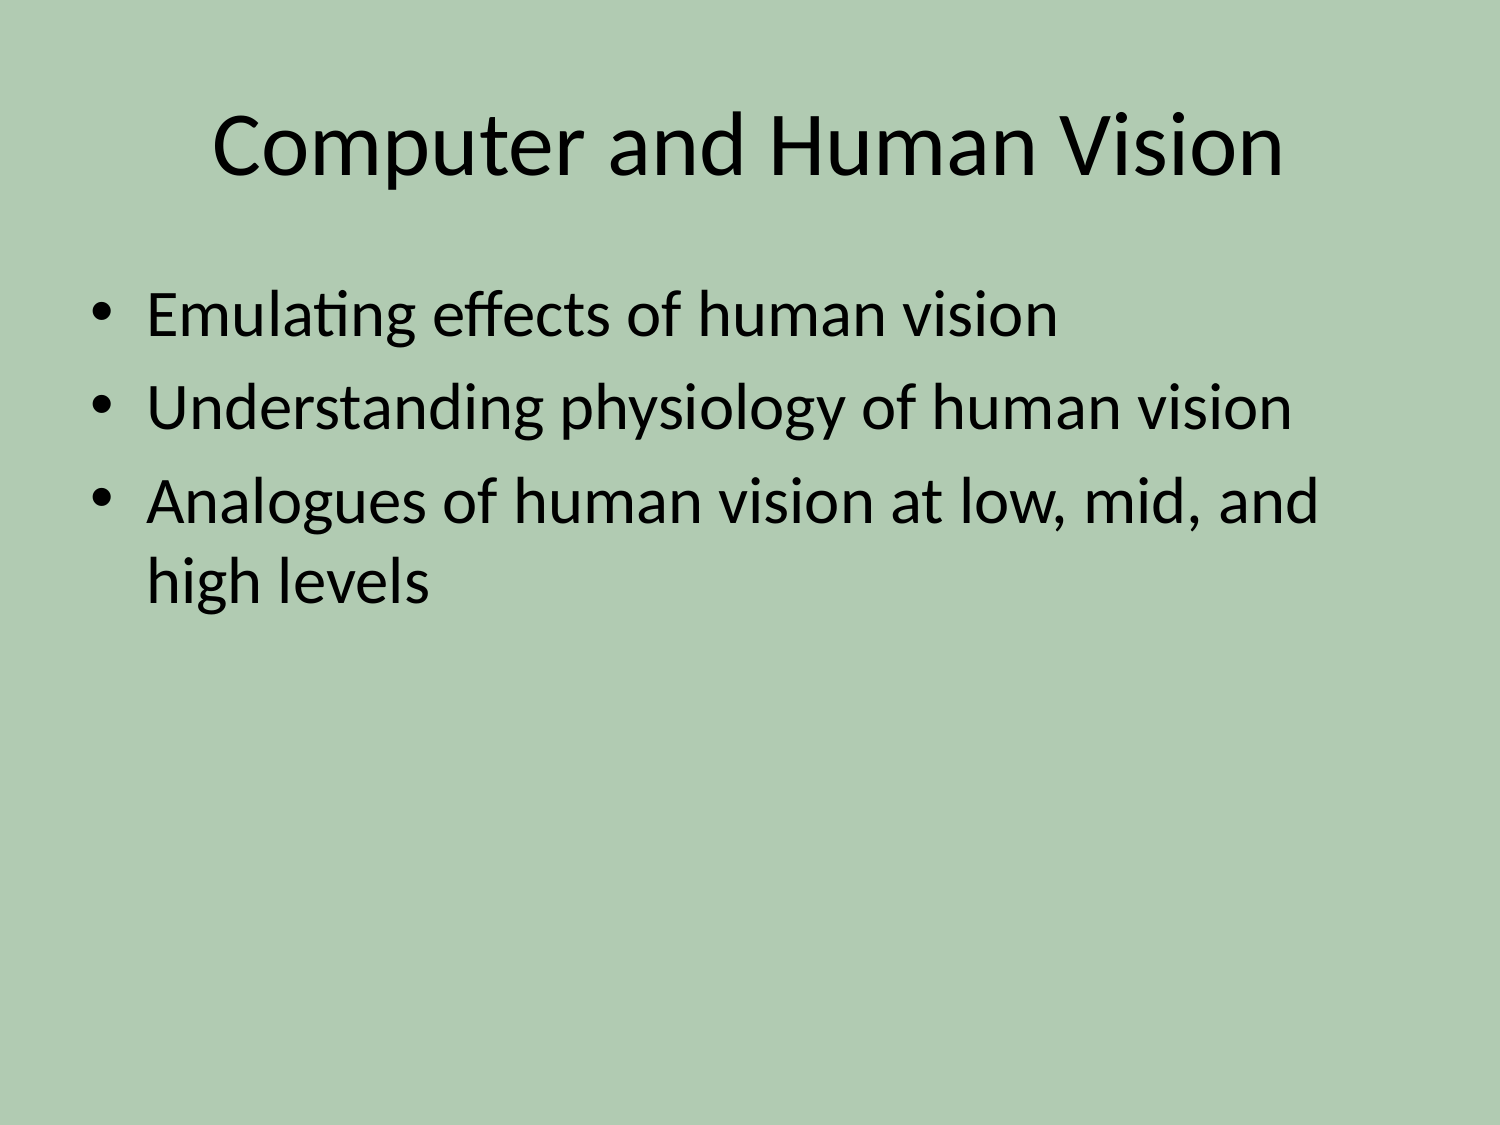

# Computer and Human Vision
Emulating effects of human vision
Understanding physiology of human vision
Analogues of human vision at low, mid, and high levels